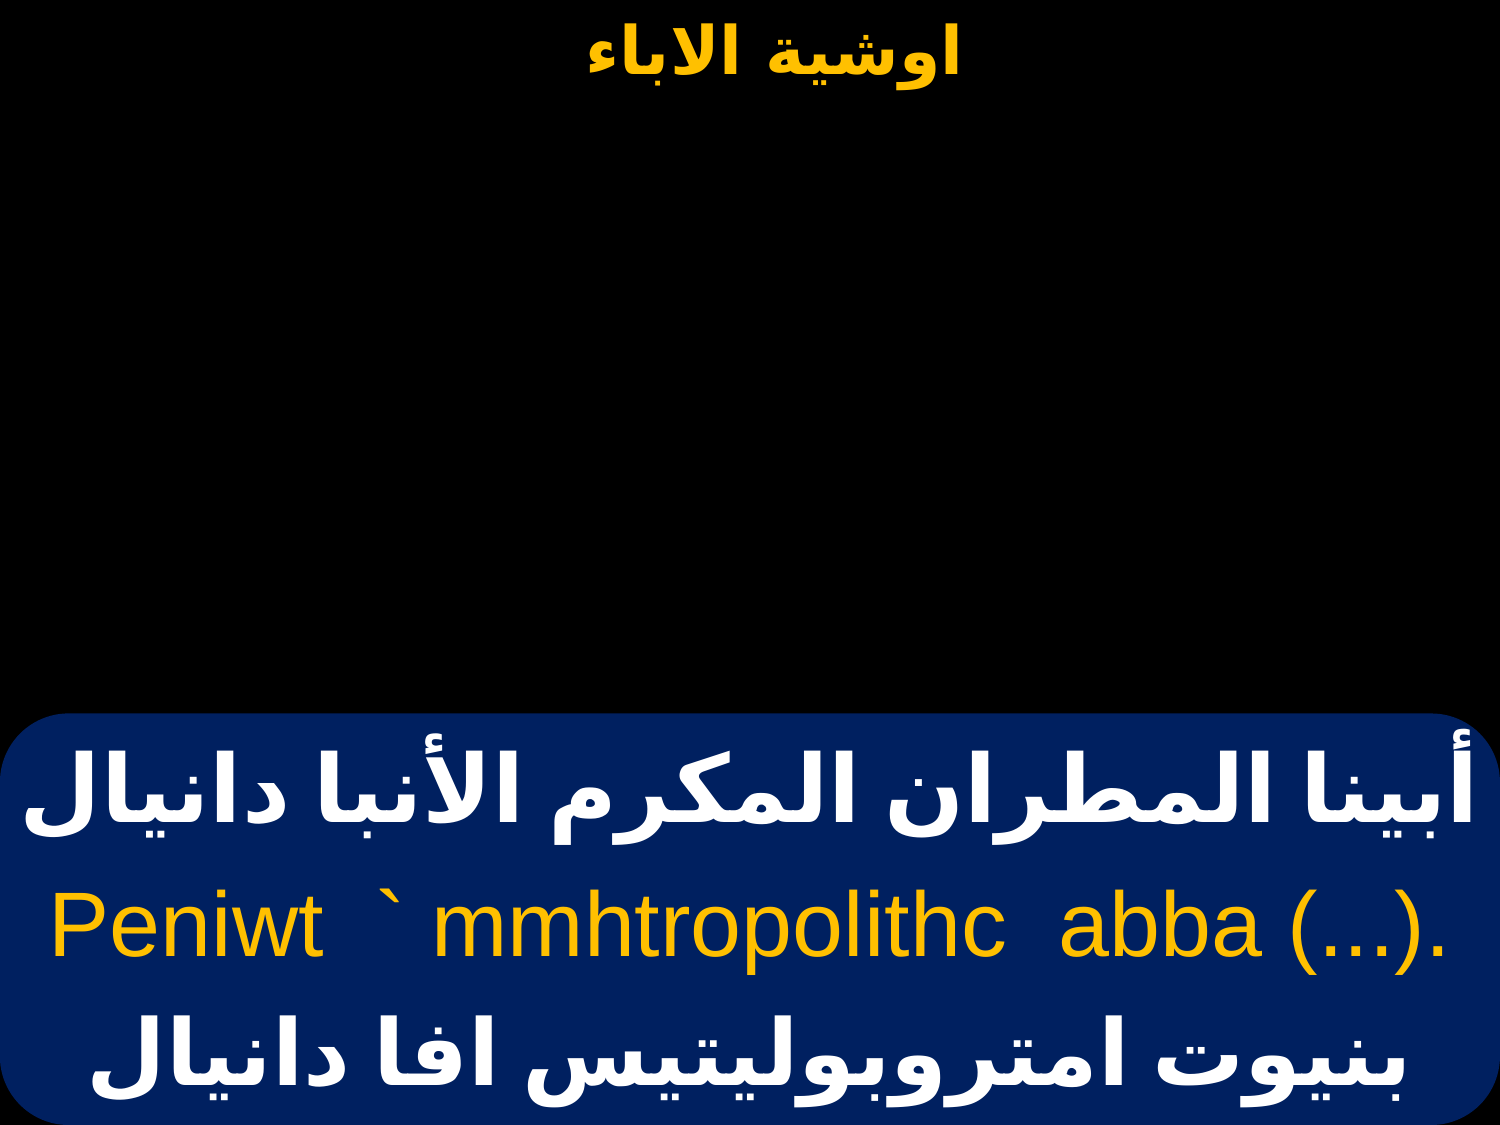

# أبينا المطران المكرم الأنبا دانيال
Peniwt  ` mmhtropolithc  abba (...).
بنيوت امتروبوليتيس افا دانيال